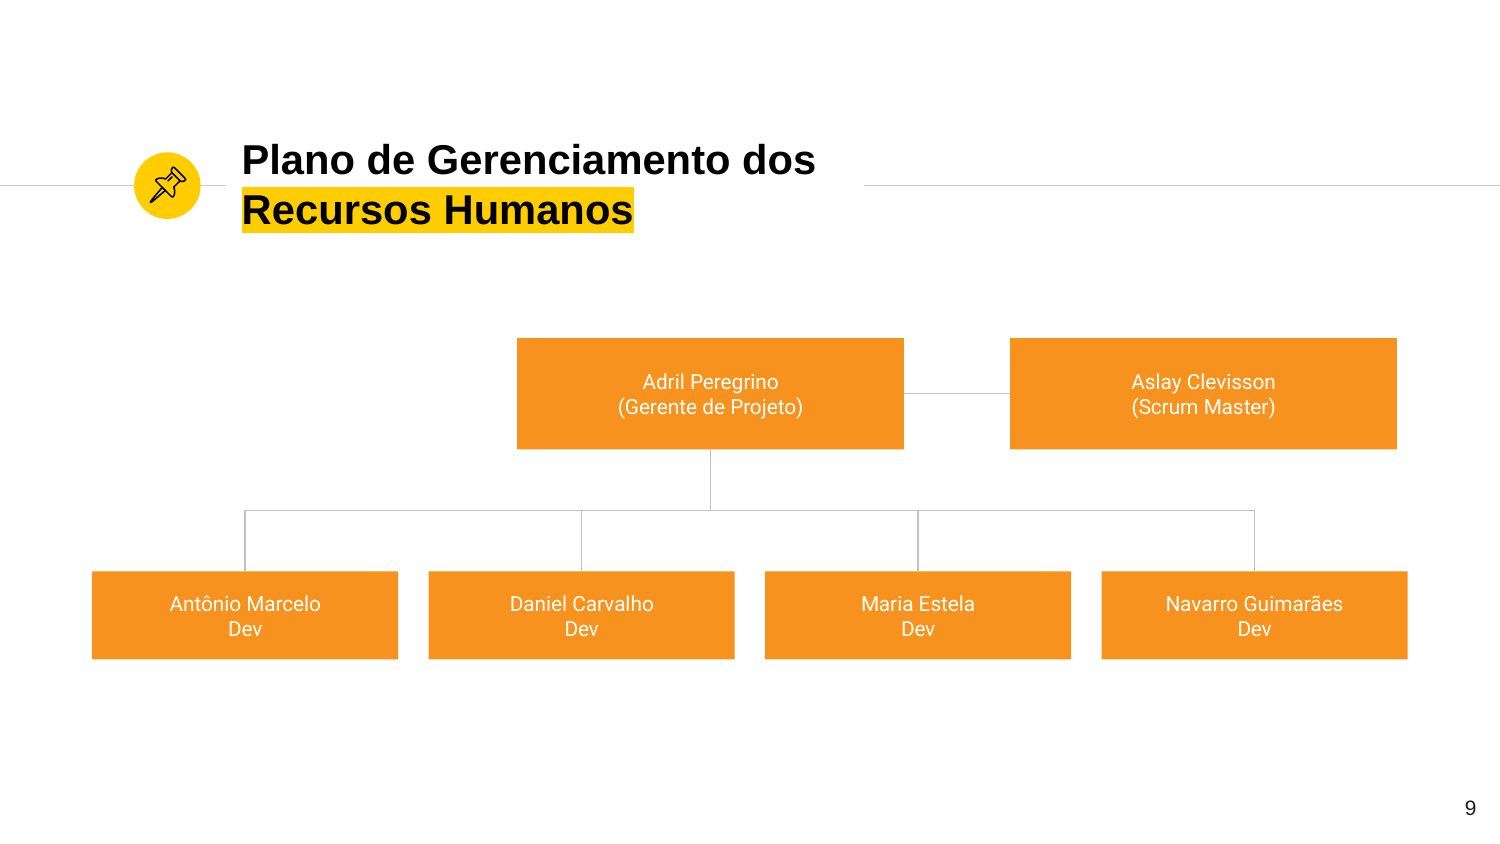

# Plano de Gerenciamento dos Recursos Humanos

Aslay Clevisson
(Scrum Master)
Adril Peregrino
(Gerente de Projeto)
Antônio Marcelo
Dev
Daniel Carvalho
Dev
Maria Estela
Dev
Navarro Guimarães
Dev
9